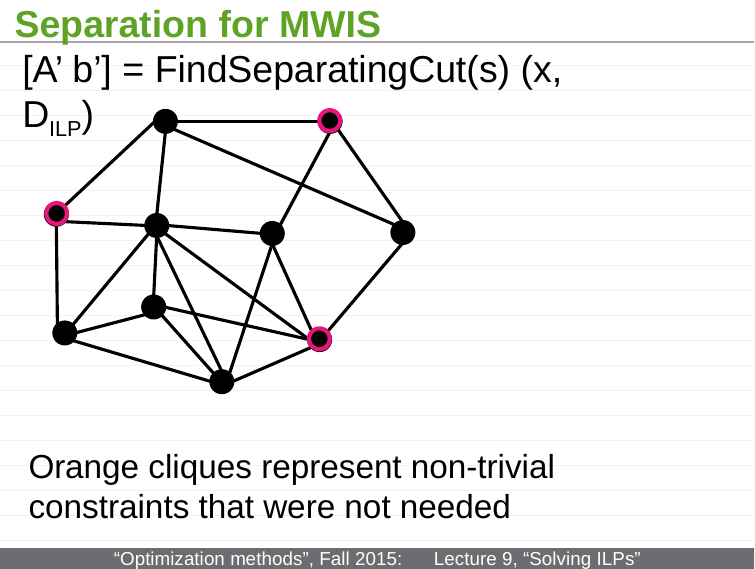

# Separation for MWIS
[A’ b’] = FindSeparatingCut(s) (x, DILP)

Orange cliques represent non-trivial constraints that were not needed